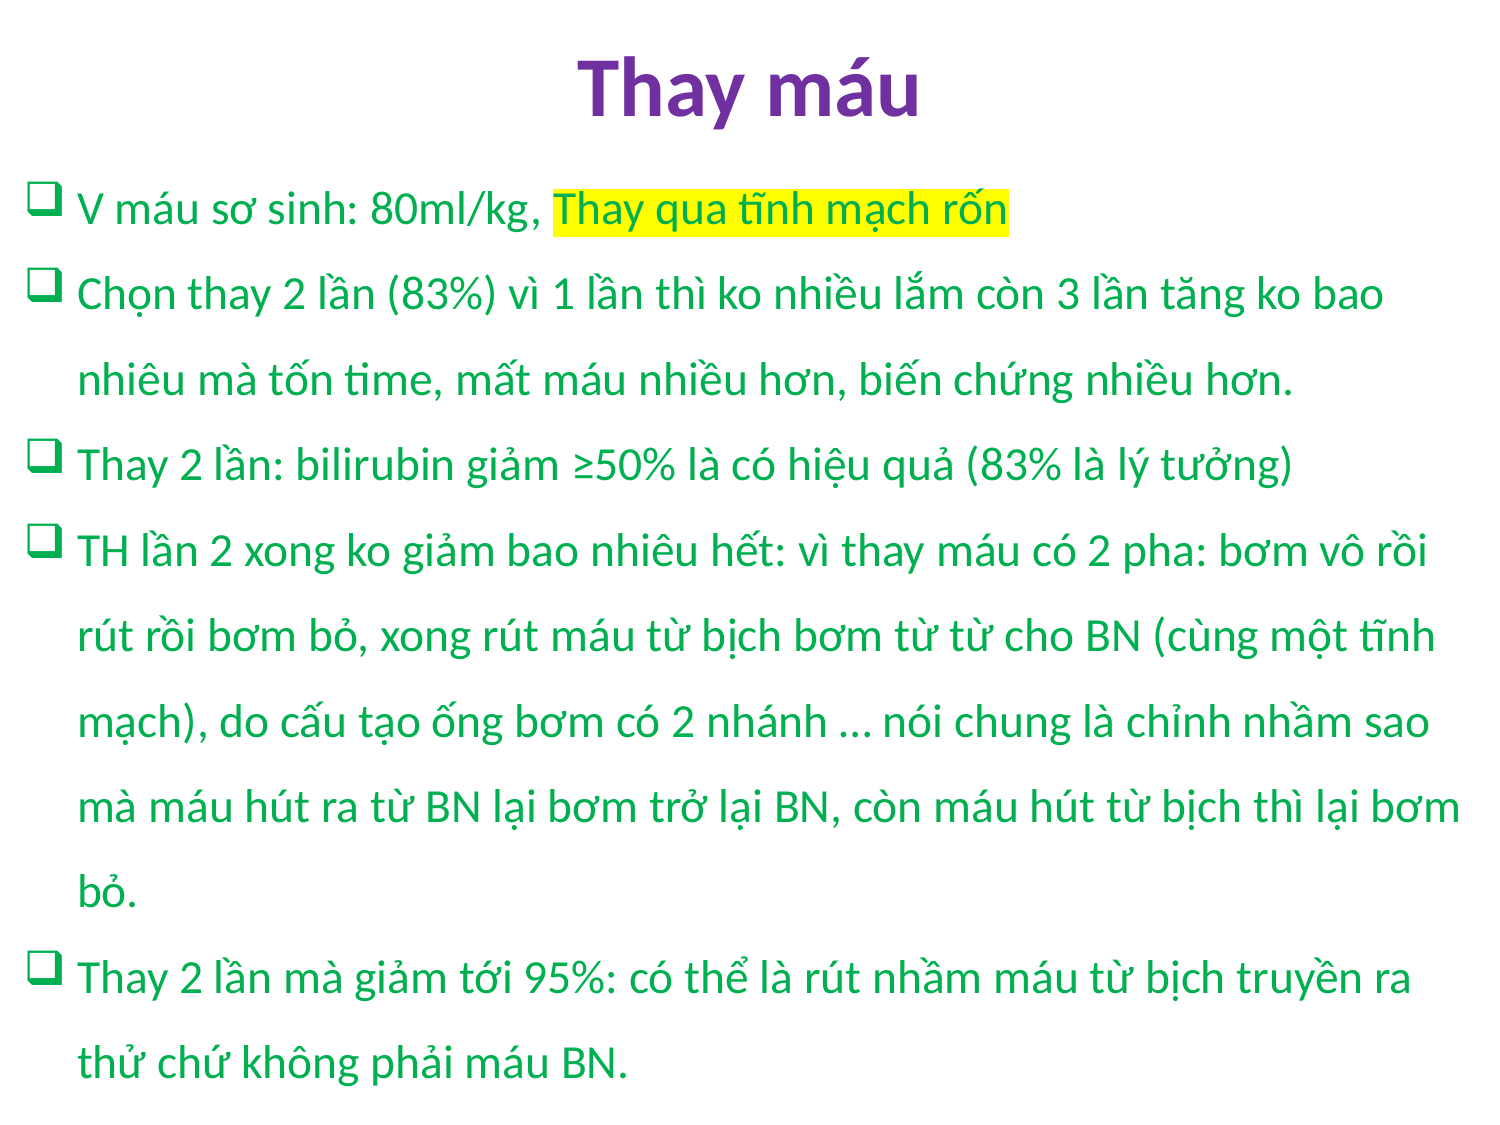

# Thay máu
V máu sơ sinh: 80ml/kg, Thay qua tĩnh mạch rốn
Chọn thay 2 lần (83%) vì 1 lần thì ko nhiều lắm còn 3 lần tăng ko bao nhiêu mà tốn time, mất máu nhiều hơn, biến chứng nhiều hơn.
Thay 2 lần: bilirubin giảm ≥50% là có hiệu quả (83% là lý tưởng)
TH lần 2 xong ko giảm bao nhiêu hết: vì thay máu có 2 pha: bơm vô rồi rút rồi bơm bỏ, xong rút máu từ bịch bơm từ từ cho BN (cùng một tĩnh mạch), do cấu tạo ống bơm có 2 nhánh … nói chung là chỉnh nhầm sao mà máu hút ra từ BN lại bơm trở lại BN, còn máu hút từ bịch thì lại bơm bỏ.
Thay 2 lần mà giảm tới 95%: có thể là rút nhầm máu từ bịch truyền ra thử chứ không phải máu BN.